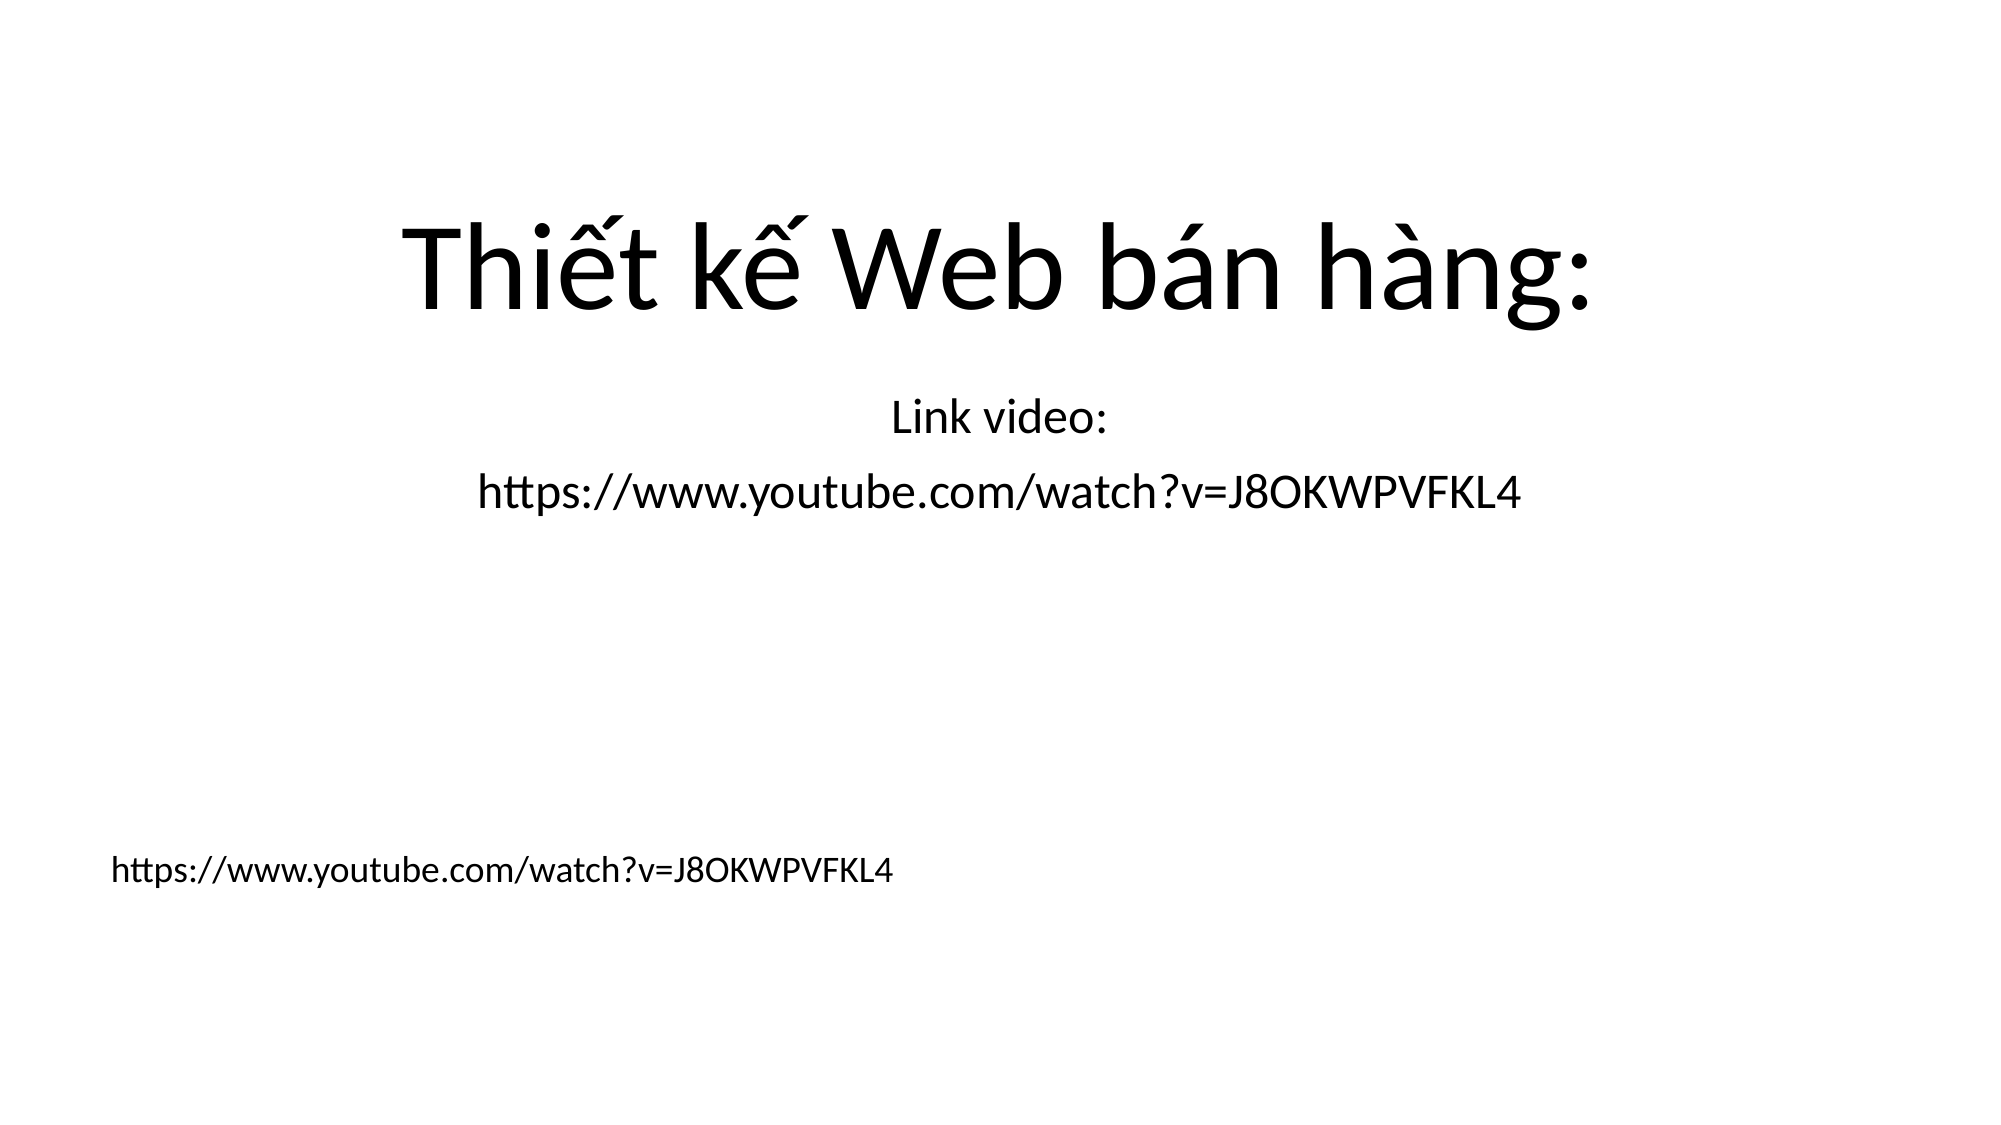

# Thiết kế Web bán hàng:
Link video:
https://www.youtube.com/watch?v=J8OKWPVFKL4
https://www.youtube.com/watch?v=J8OKWPVFKL4